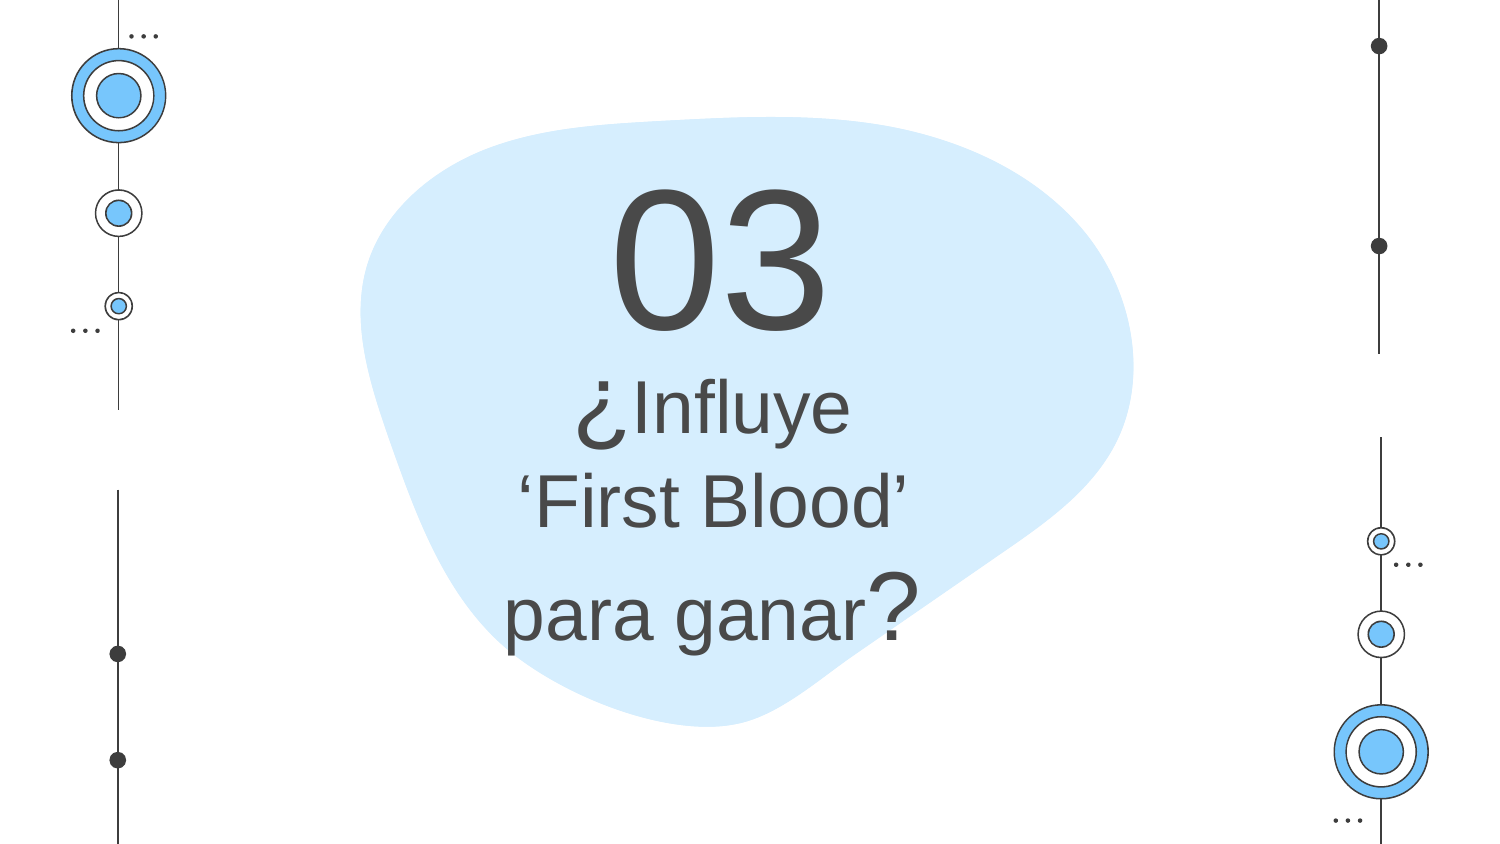

03
# ¿Influye ‘First Blood’ para ganar?